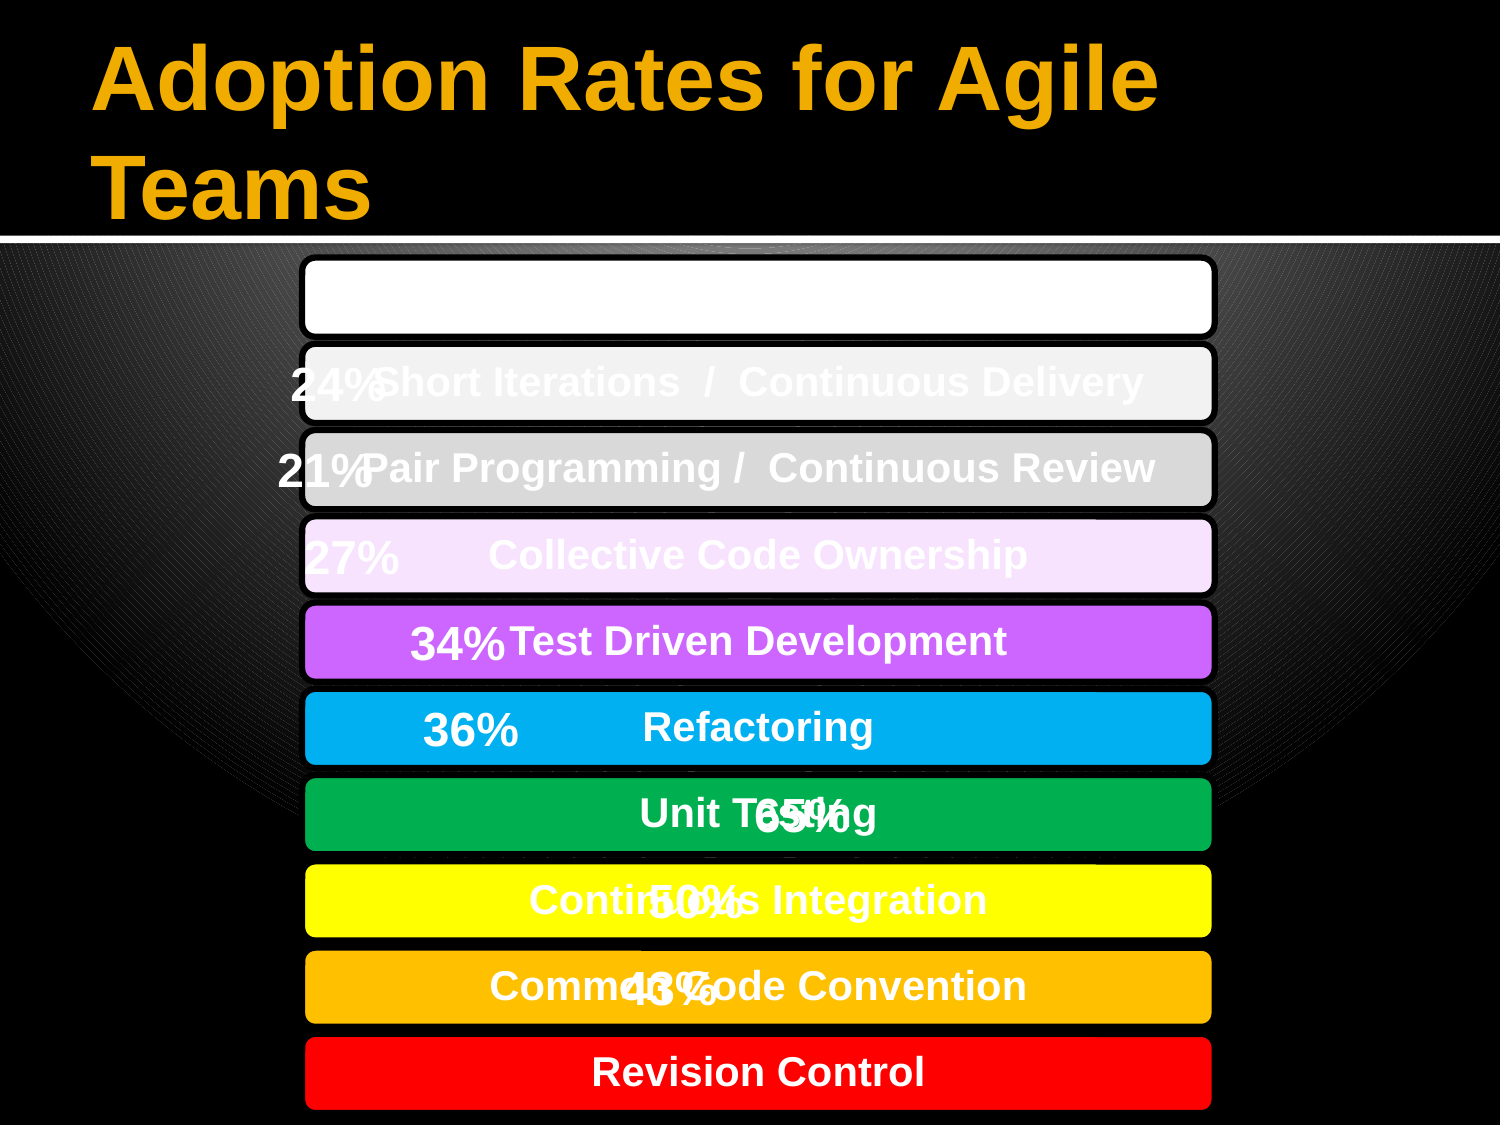

# Adoption Rates for Agile Teams

 24%
21%
  27%
          34%
           36%
                                    65%
                            50%
                          43%
                                                                99%

Short Iterations  /  Continuous Delivery

Pair Programming /  Continuous Review

Collective Code Ownership

Test Driven Development

Refactoring

Unit Testing

Continuous Integration

Common Code Convention

Revision Control